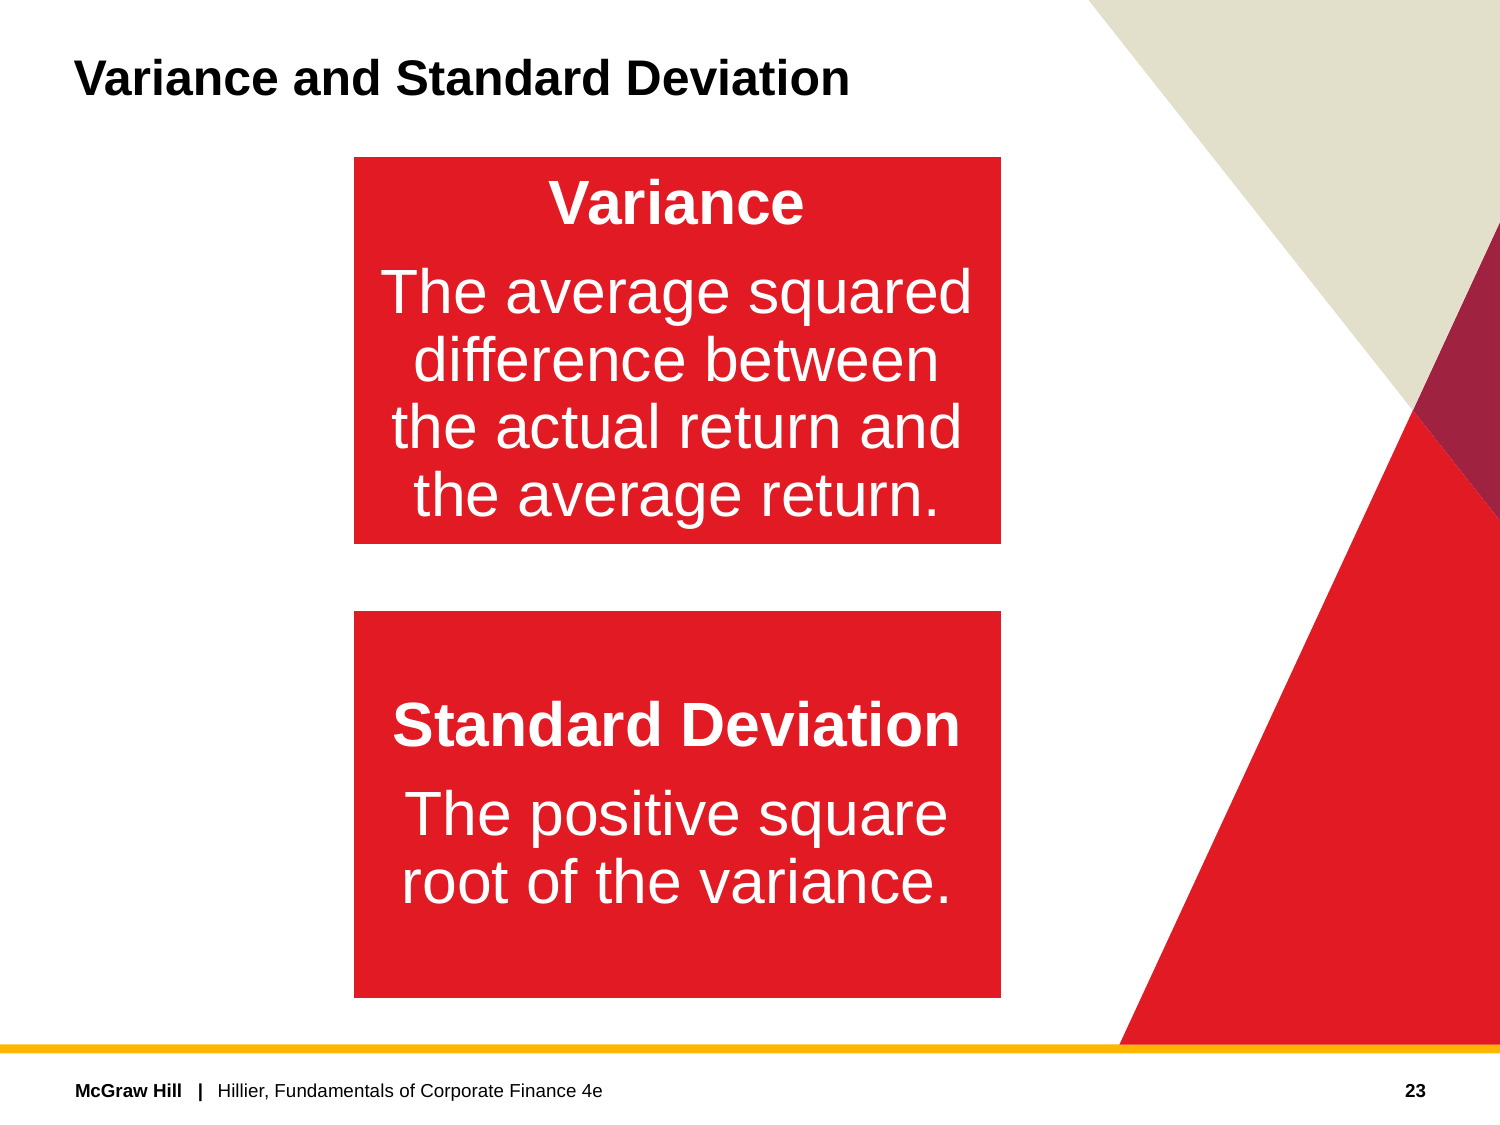

# Variance and Standard Deviation
Variance
The average squared difference between the actual return and the average return.
Standard Deviation
The positive square root of the variance.
23
Hillier, Fundamentals of Corporate Finance 4e